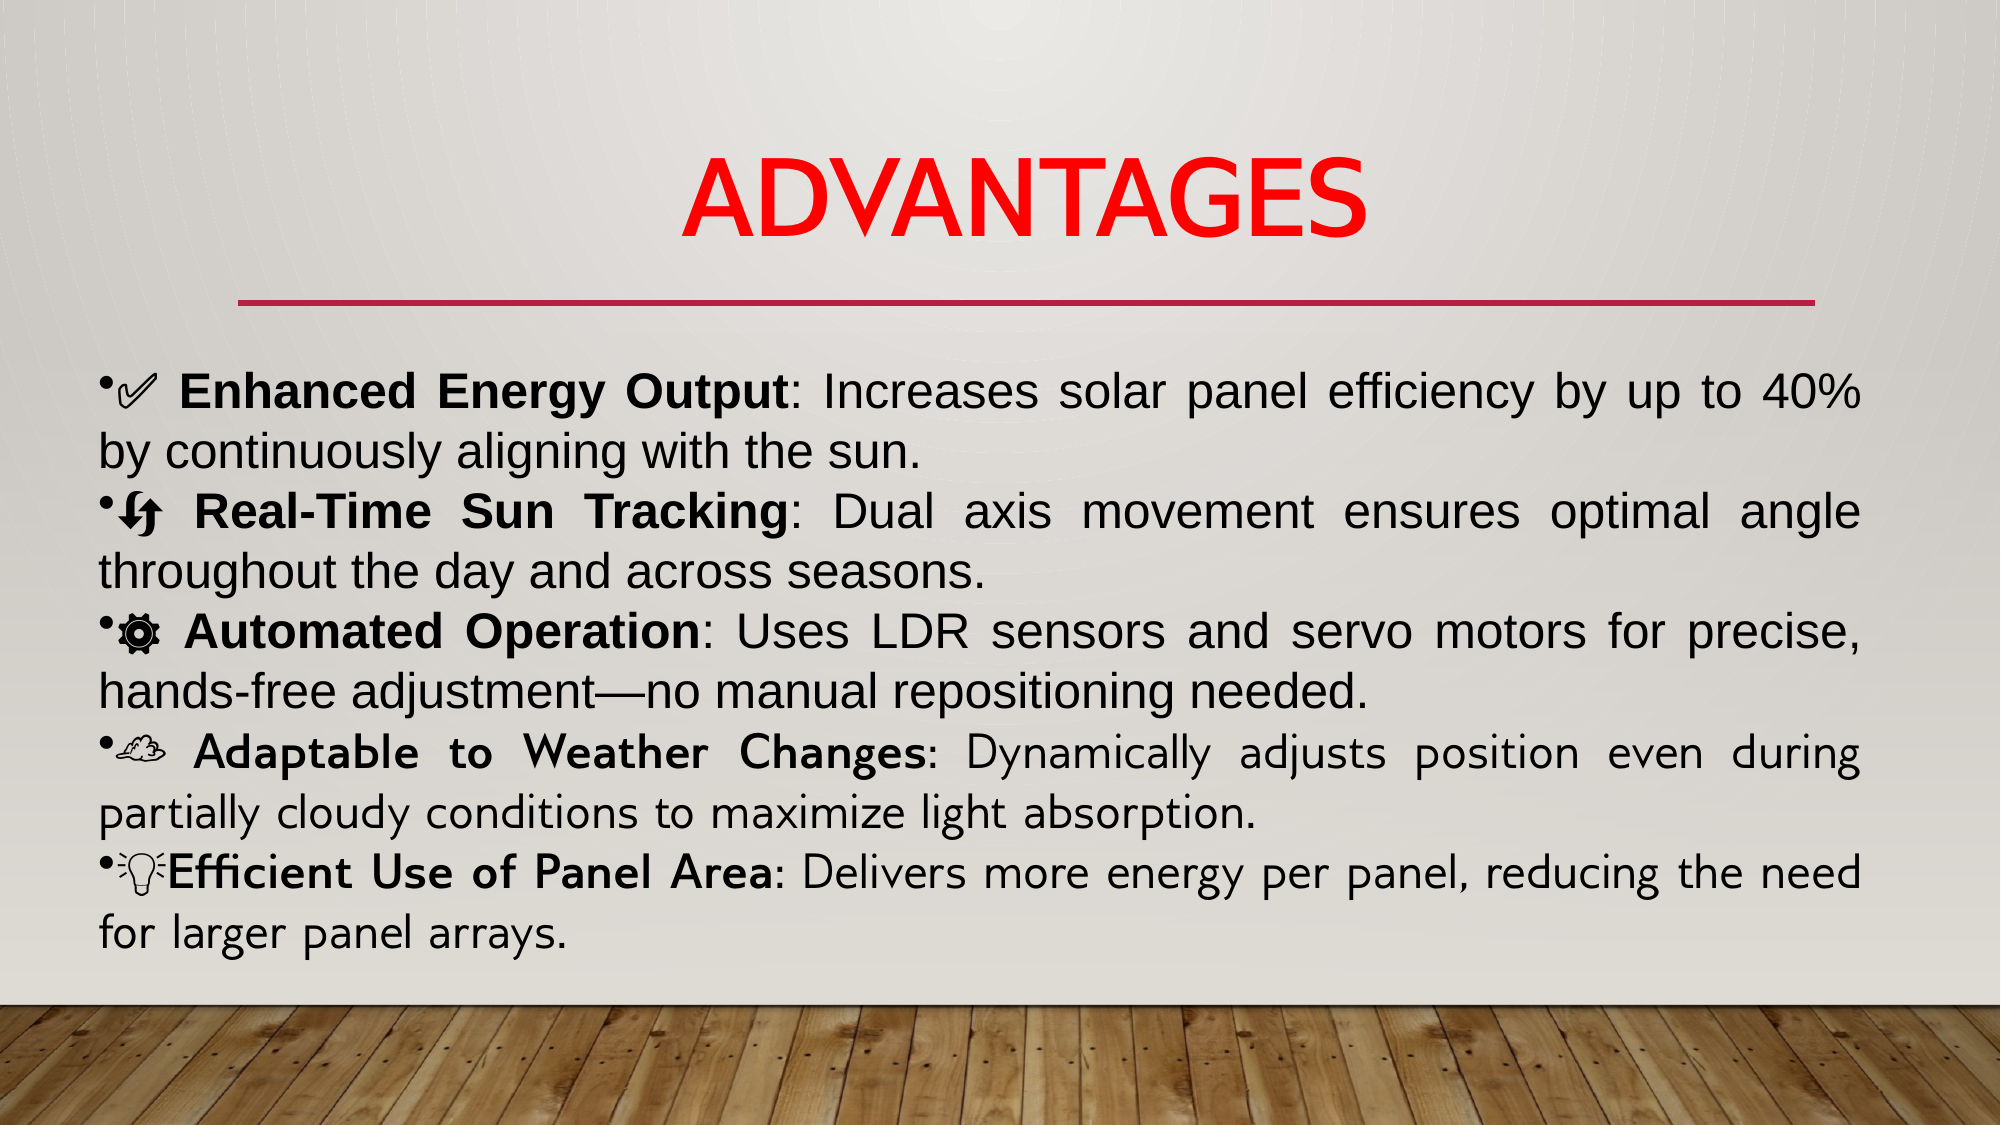

# Advantages
✅ Enhanced Energy Output: Increases solar panel efficiency by up to 40% by continuously aligning with the sun.
🔄 Real-Time Sun Tracking: Dual axis movement ensures optimal angle throughout the day and across seasons.
⚙️ Automated Operation: Uses LDR sensors and servo motors for precise, hands-free adjustment—no manual repositioning needed.
☁️ Adaptable to Weather Changes: Dynamically adjusts position even during partially cloudy conditions to maximize light absorption.
💡Efficient Use of Panel Area: Delivers more energy per panel, reducing the need for larger panel arrays.